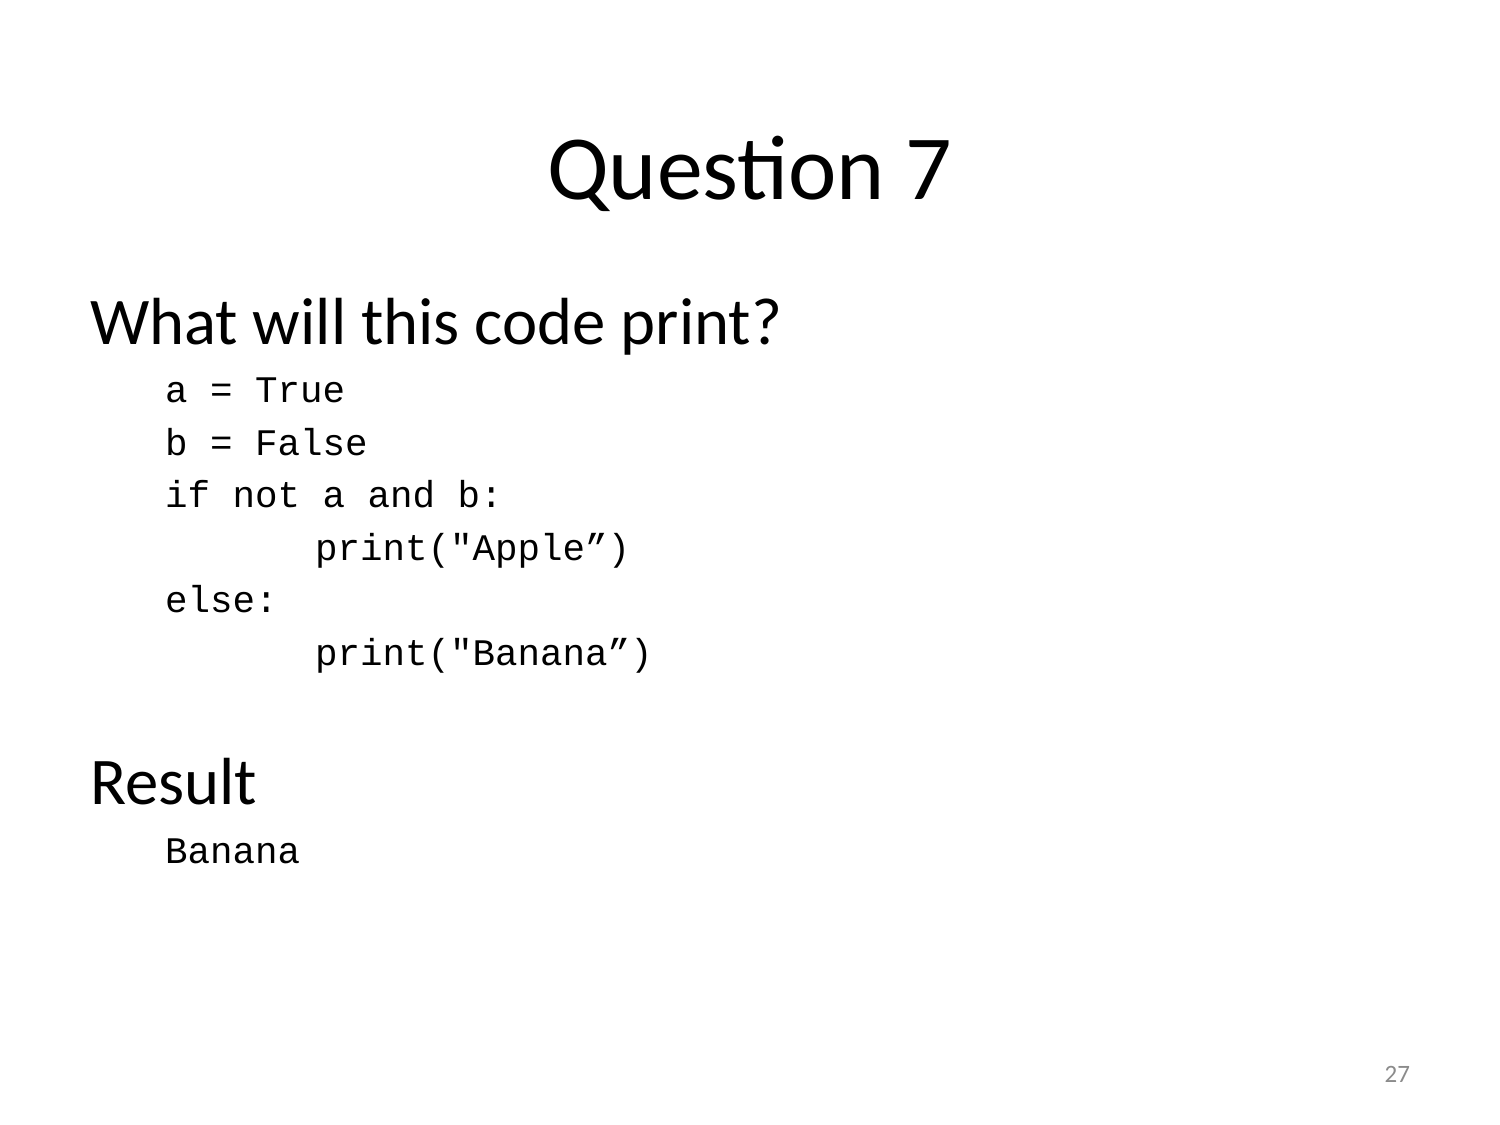

# Question 7
What will this code print?
a = True
b = False
if not a and b:
	print("Apple”)
else:
	print("Banana”)

Result
Banana
27